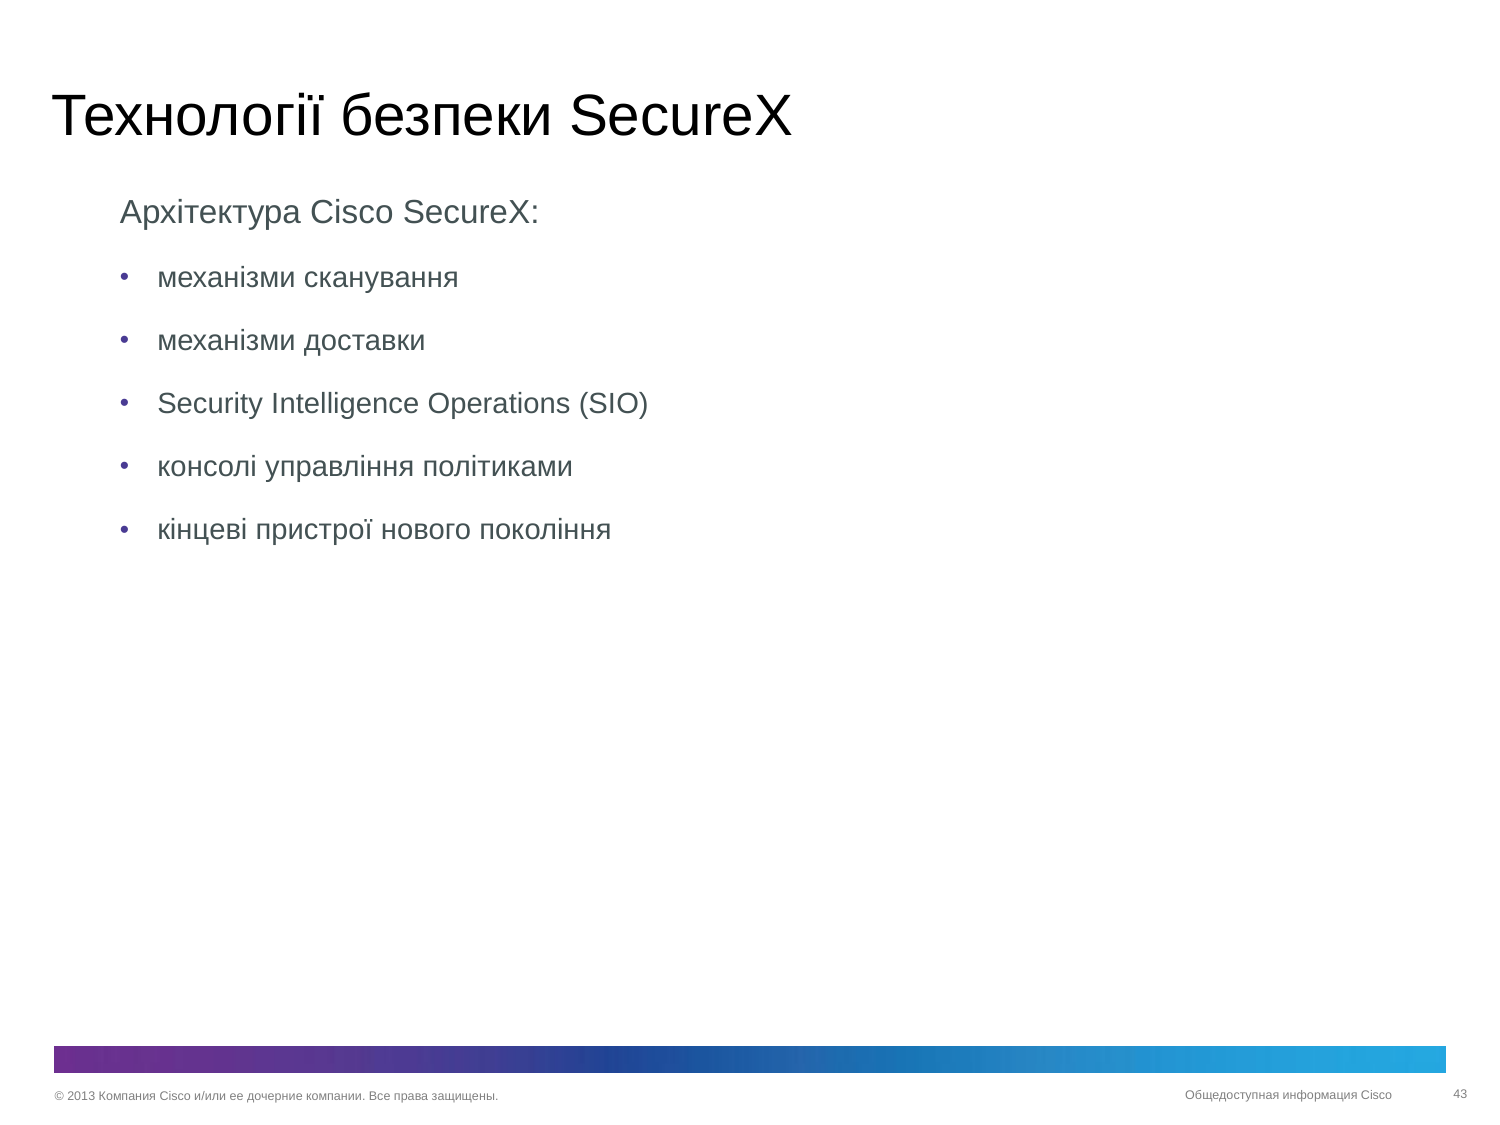

# Технології безпеки SecureX
Архітектура Cisco SecureX:
механізми сканування
механізми доставки
Security Intelligence Operations (SIO)
консолі управління політиками
кінцеві пристрої нового покоління